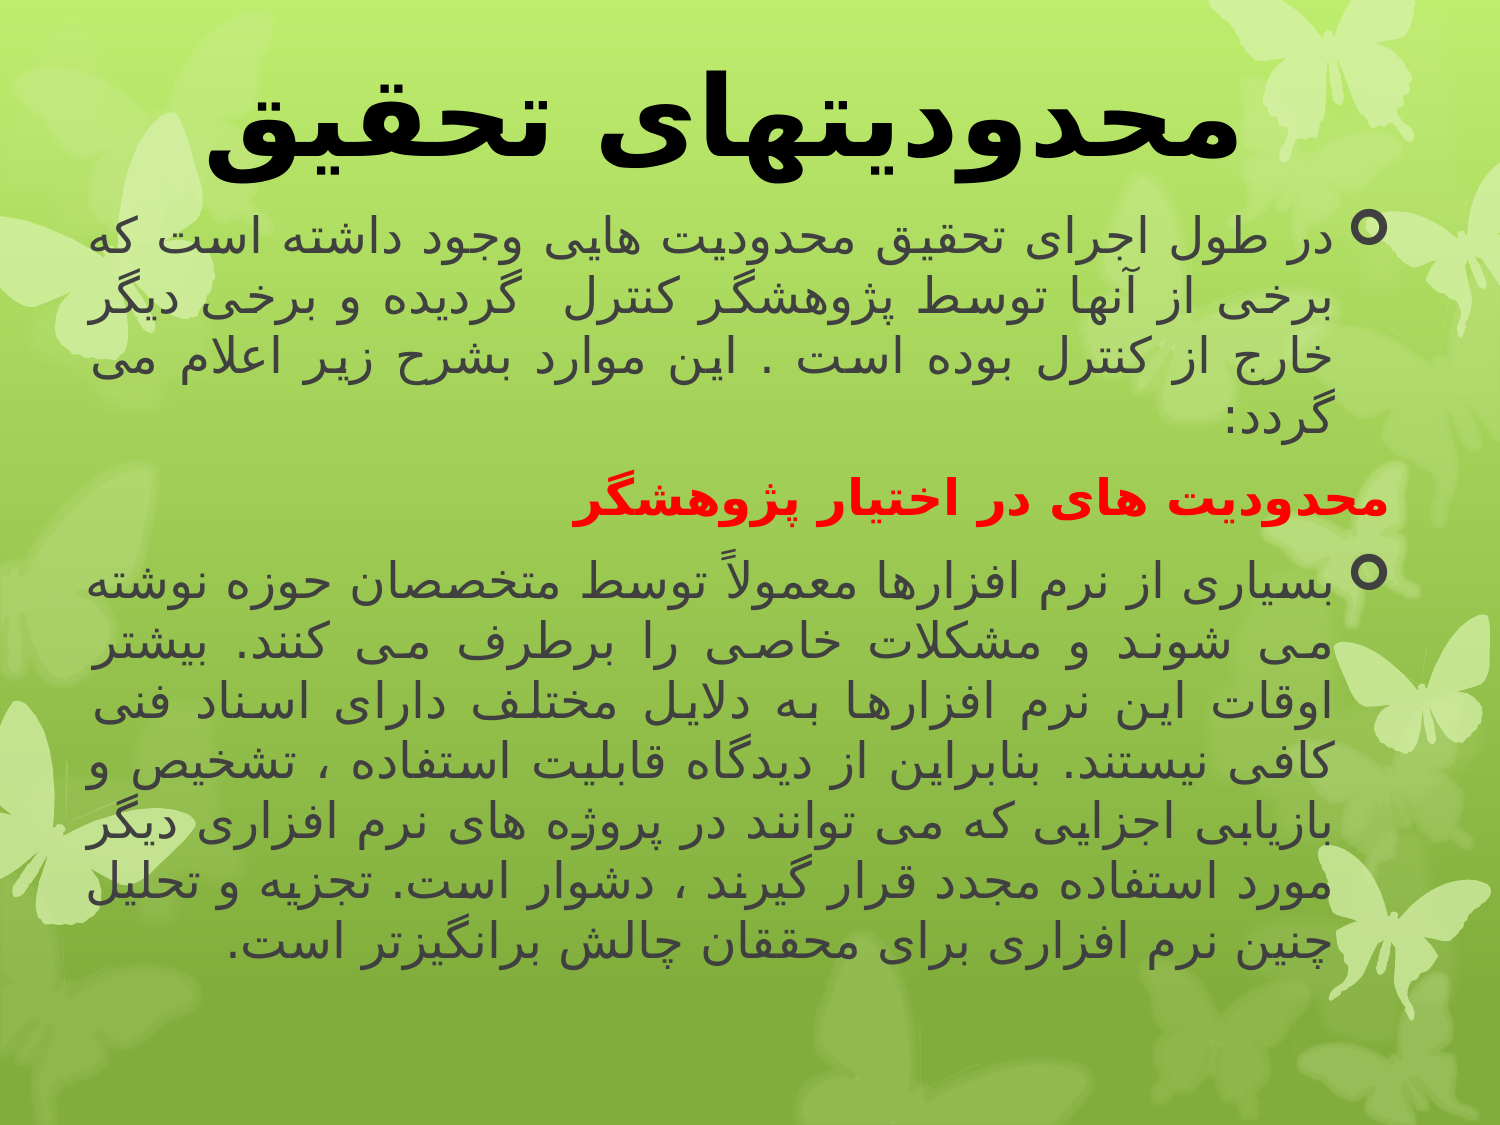

# محدودیتهای تحقیق
در طول اجرای تحقیق محدودیت هایی وجود داشته است که برخی از آنها توسط پژوهشگر کنترل  گردیده و برخی دیگر خارج از کنترل بوده است . این موارد بشرح زیر اعلام می گردد:
محدودیت های در اختیار پژوهشگر
بسیاری از نرم افزارها معمولاً توسط متخصصان حوزه نوشته می شوند و مشکلات خاصی را برطرف می کنند. بیشتر اوقات این نرم افزارها به دلایل مختلف دارای اسناد فنی کافی نیستند. بنابراین از دیدگاه قابلیت استفاده ، تشخیص و بازیابی اجزایی که می توانند در پروژه های نرم افزاری دیگر مورد استفاده مجدد قرار گیرند ، دشوار است. تجزیه و تحلیل چنین نرم افزاری برای محققان چالش برانگیزتر است.